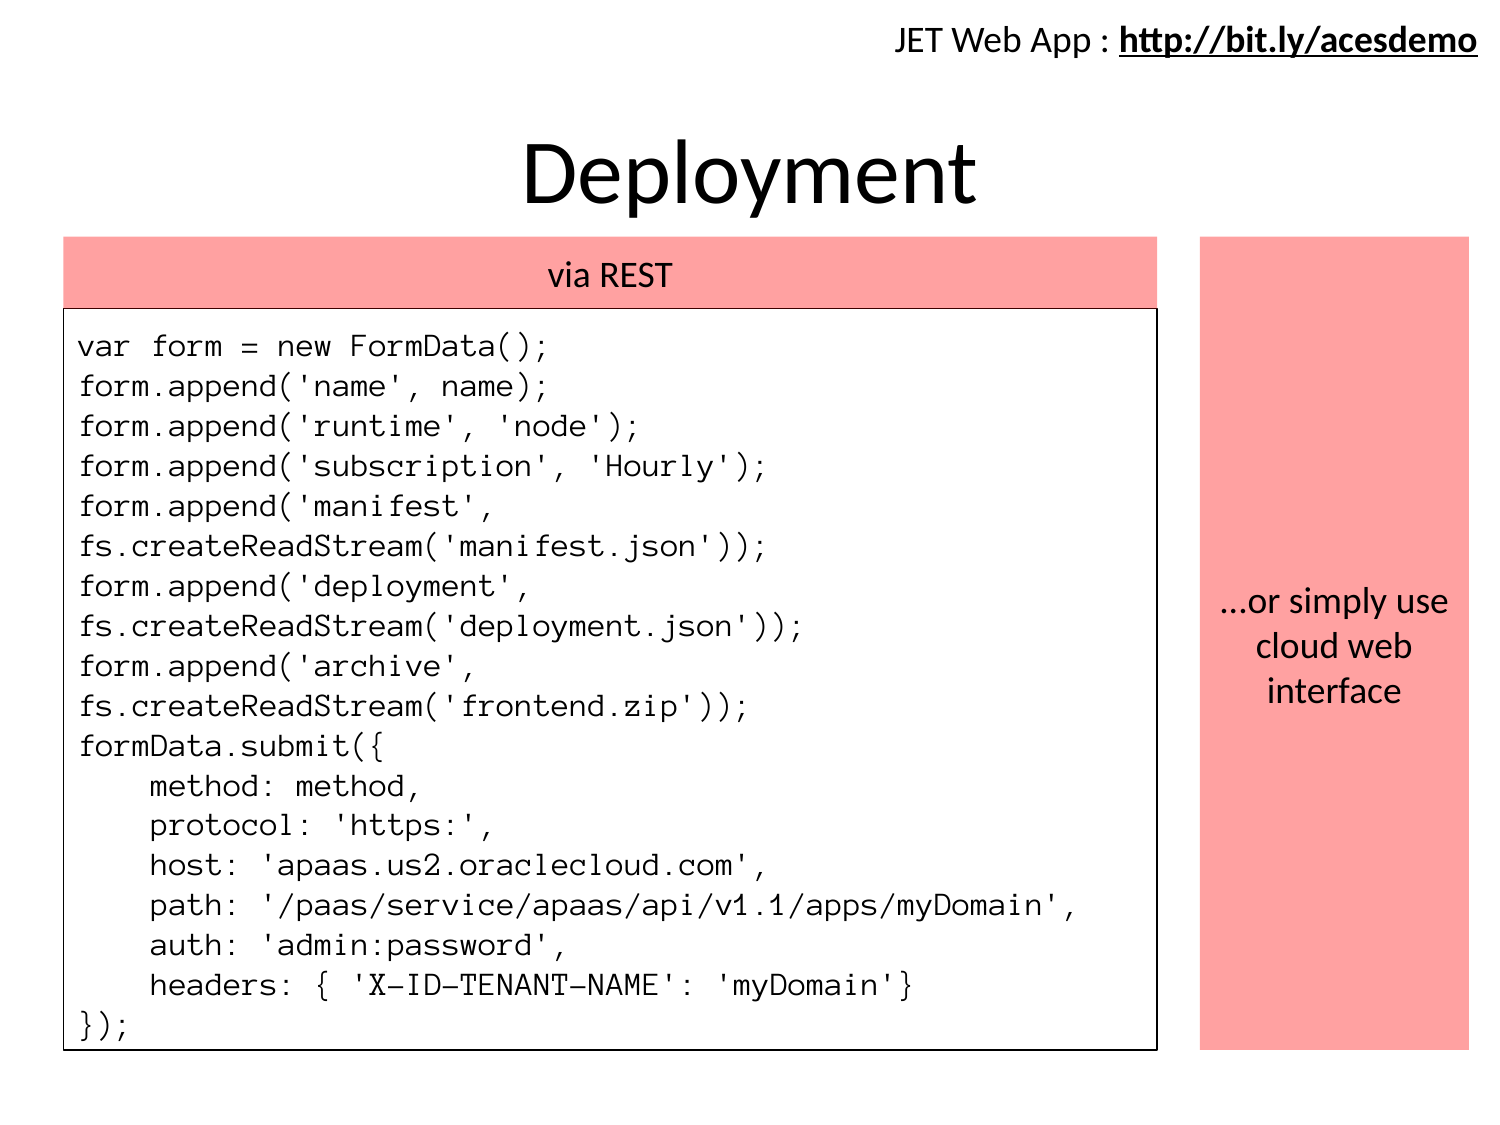

JET Web App : http://bit.ly/acesdemo
# Deployment
via REST
...or simply use cloud web interface
var form = new FormData();
form.append('name', name);
form.append('runtime', 'node');
form.append('subscription', 'Hourly');
form.append('manifest', fs.createReadStream('manifest.json'));
form.append('deployment', fs.createReadStream('deployment.json'));
form.append('archive', fs.createReadStream('frontend.zip'));
formData.submit({
    method: method,
    protocol: 'https:',
    host: 'apaas.us2.oraclecloud.com',
    path: '/paas/service/apaas/api/v1.1/apps/myDomain',
    auth: 'admin:password',
    headers: { 'X-ID-TENANT-NAME': 'myDomain'}
});